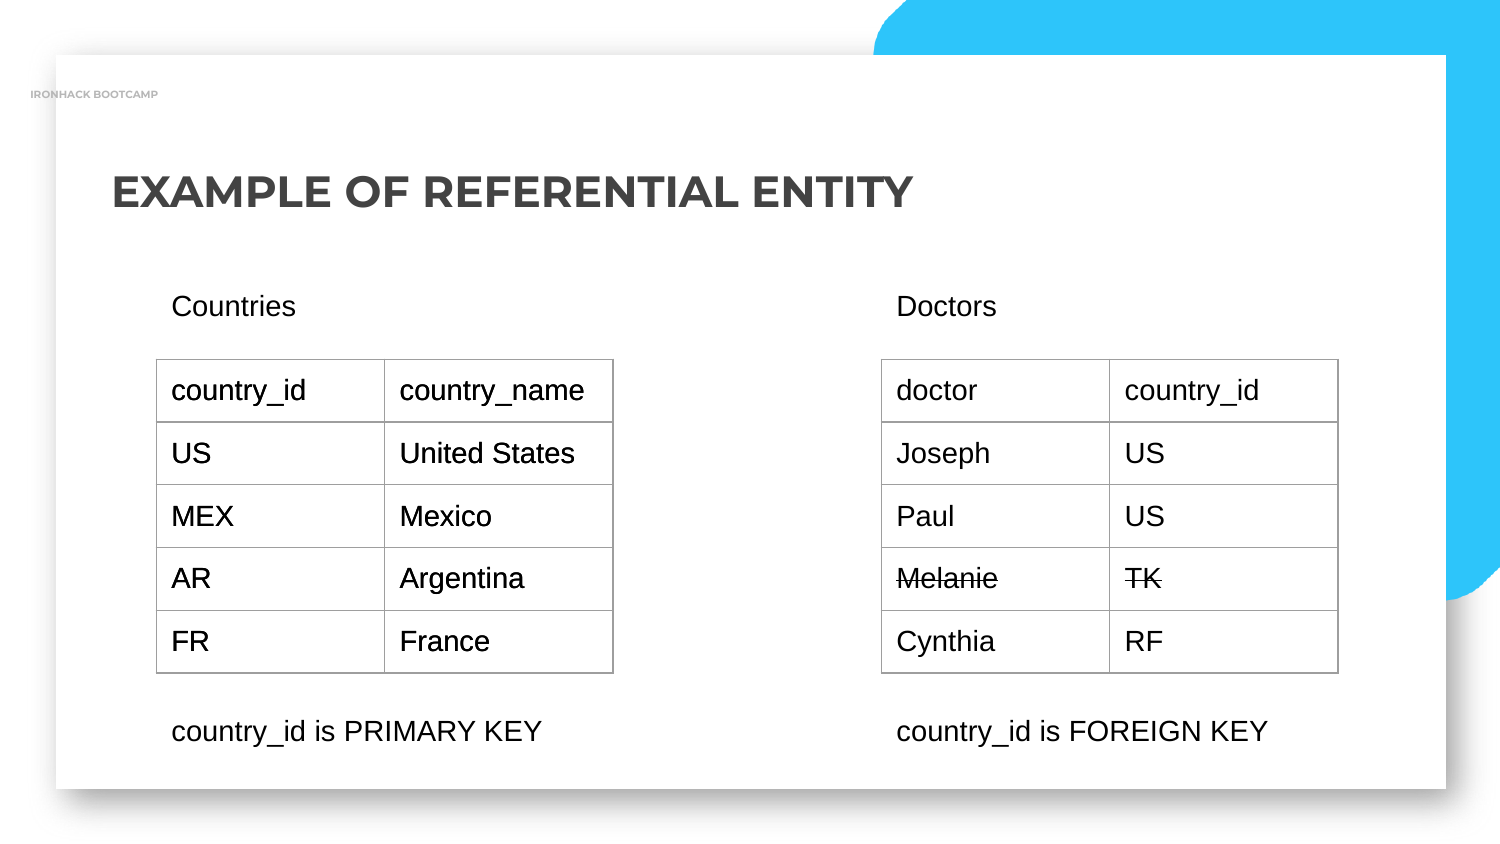

IRONHACK BOOTCAMP
EXAMPLE OF REFERENTIAL ENTITY
Countries
Doctors
| country\_id | country\_name |
| --- | --- |
| US | United States |
| MEX | Mexico |
| AR | Argentina |
| FR | France |
| country\_id | country\_name |
| --- | --- |
| US | United States |
| MEX | Mexico |
| AR | Argentina |
| FR | France |
| doctor | country\_id |
| --- | --- |
| Joseph | US |
| Paul | US |
| Melanie | TK |
| Cynthia | RF |
country_id is PRIMARY KEY
country_id is FOREIGN KEY